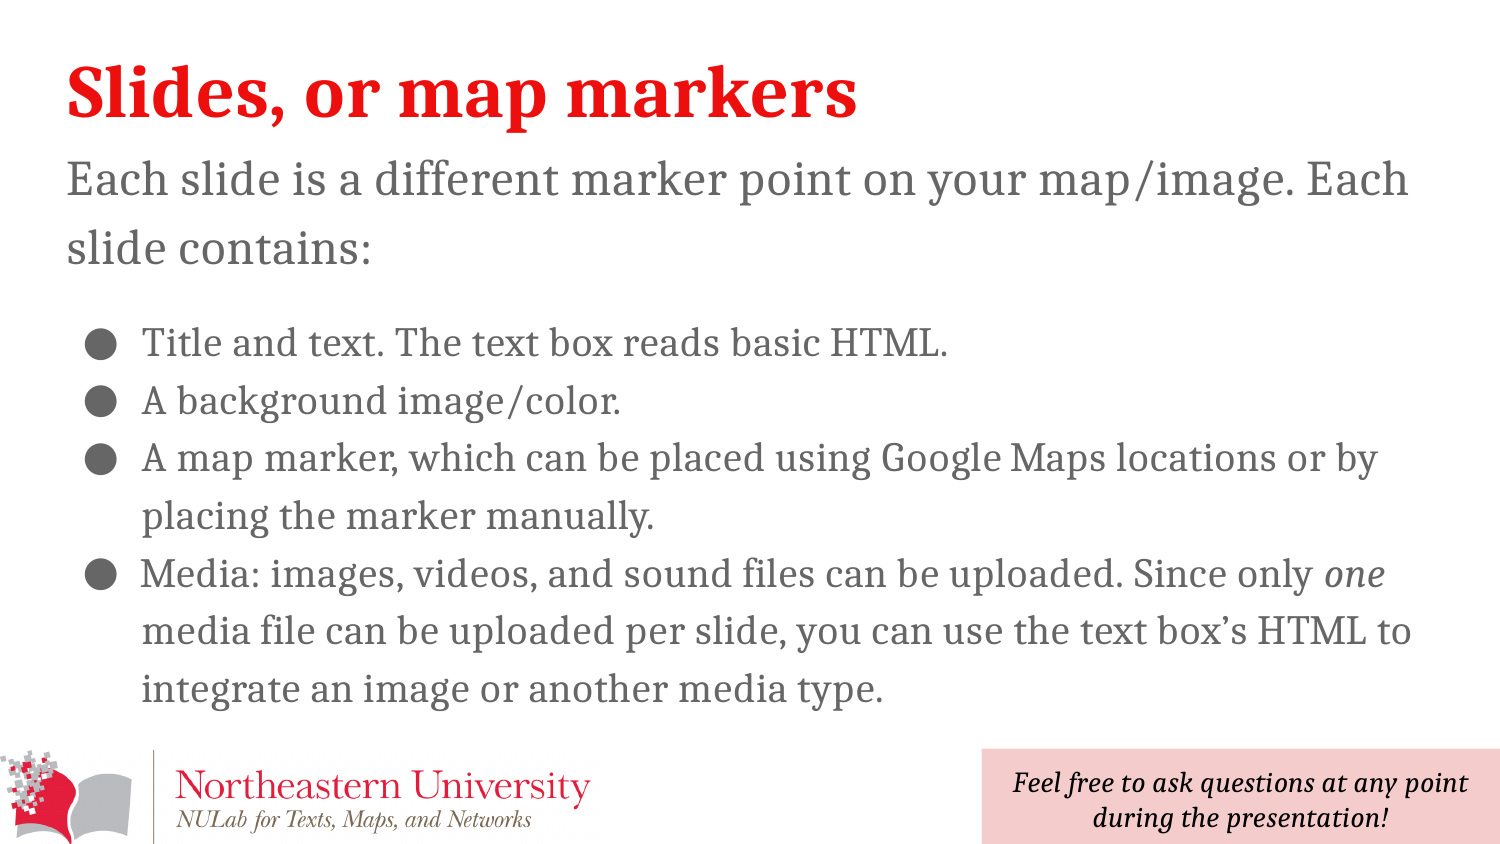

# Slides, or map markers
Each slide is a different marker point on your map/image. Each slide contains:
Title and text. The text box reads basic HTML.
A background image/color.
A map marker, which can be placed using Google Maps locations or by placing the marker manually.
Media: images, videos, and sound files can be uploaded. Since only one media file can be uploaded per slide, you can use the text box’s HTML to integrate an image or another media type.